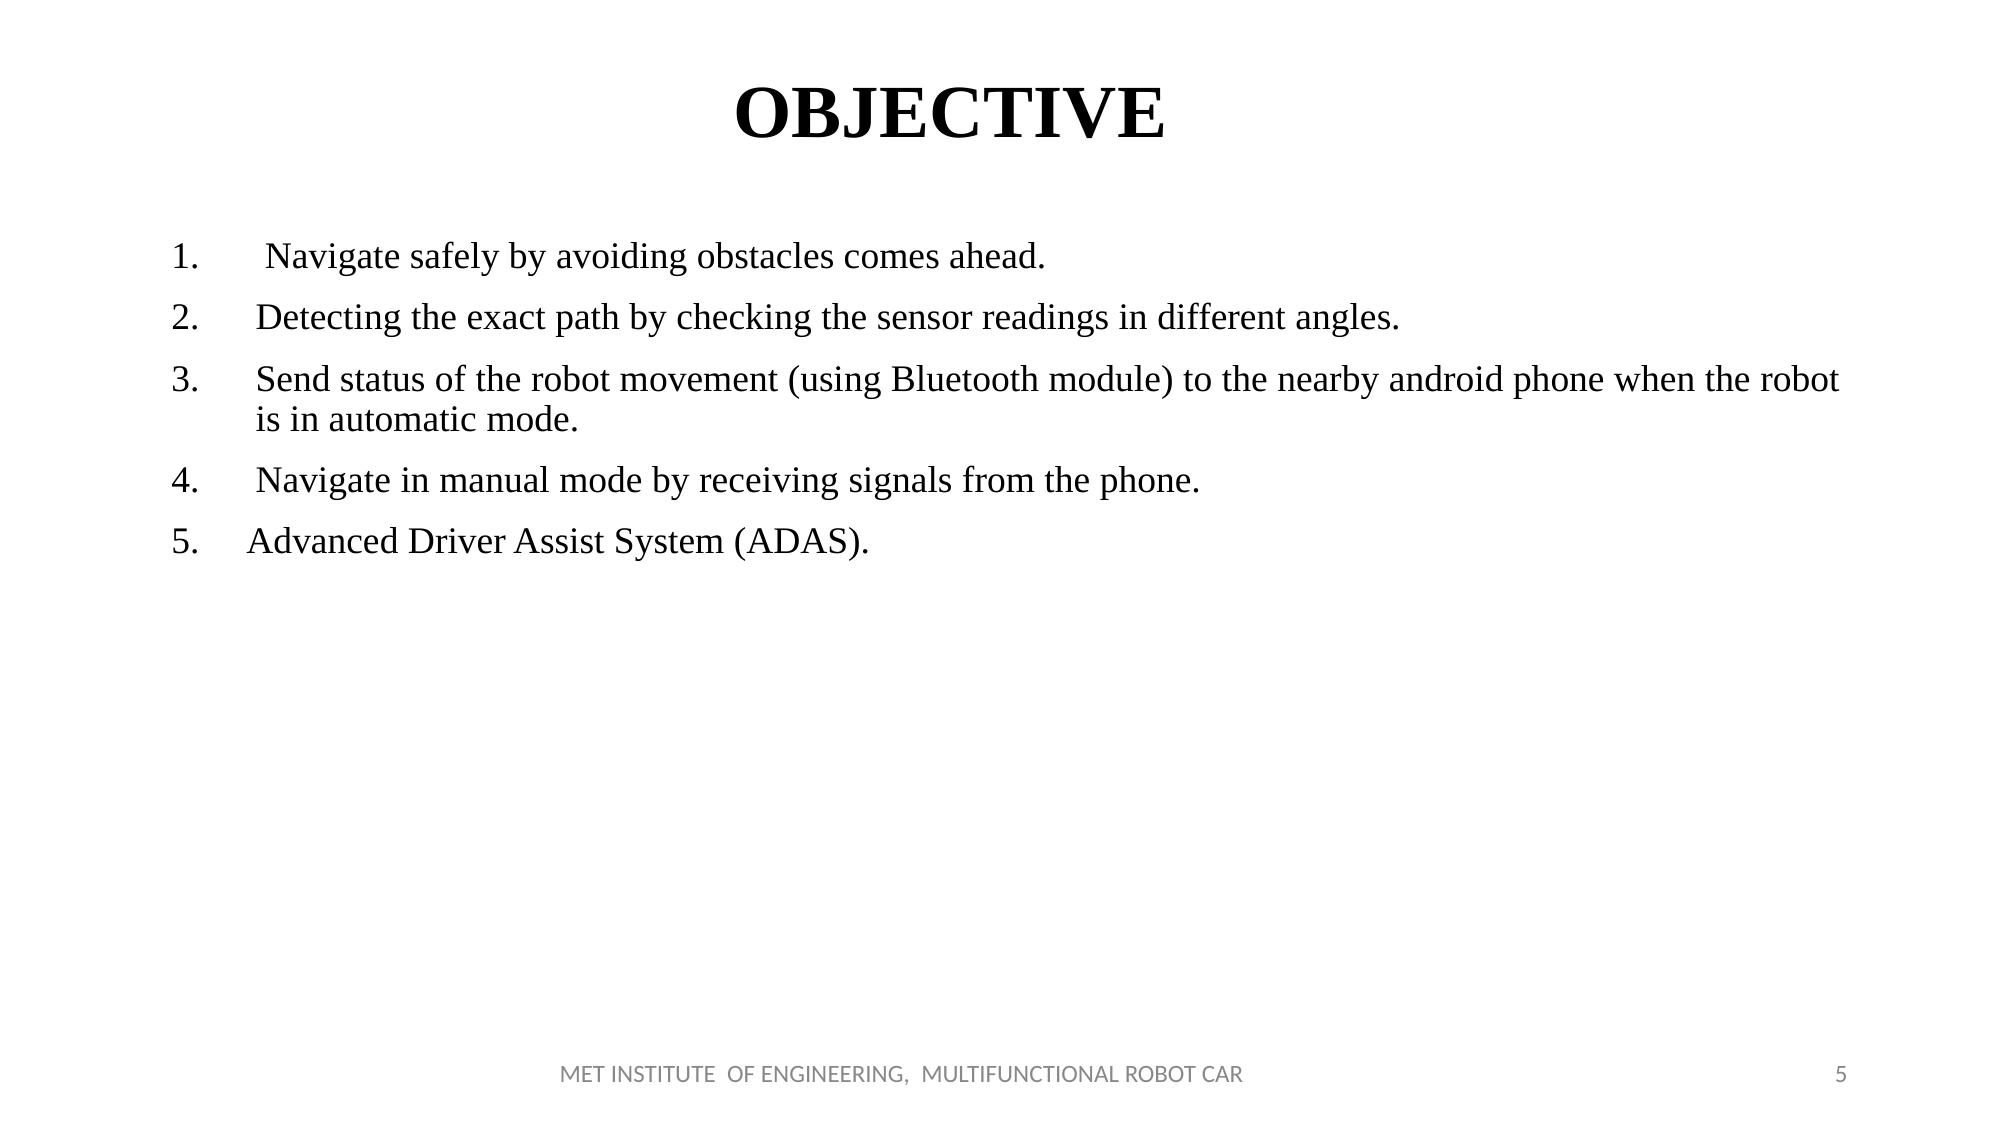

# OBJECTIVE
 Navigate safely by avoiding obstacles comes ahead.
Detecting the exact path by checking the sensor readings in different angles.
Send status of the robot movement (using Bluetooth module) to the nearby android phone when the robot is in automatic mode.
Navigate in manual mode by receiving signals from the phone.
  Advanced Driver Assist System (ADAS).
MET INSTITUTE  OF ENGINEERING,  MULTIFUNCTIONAL ROBOT CAR
5